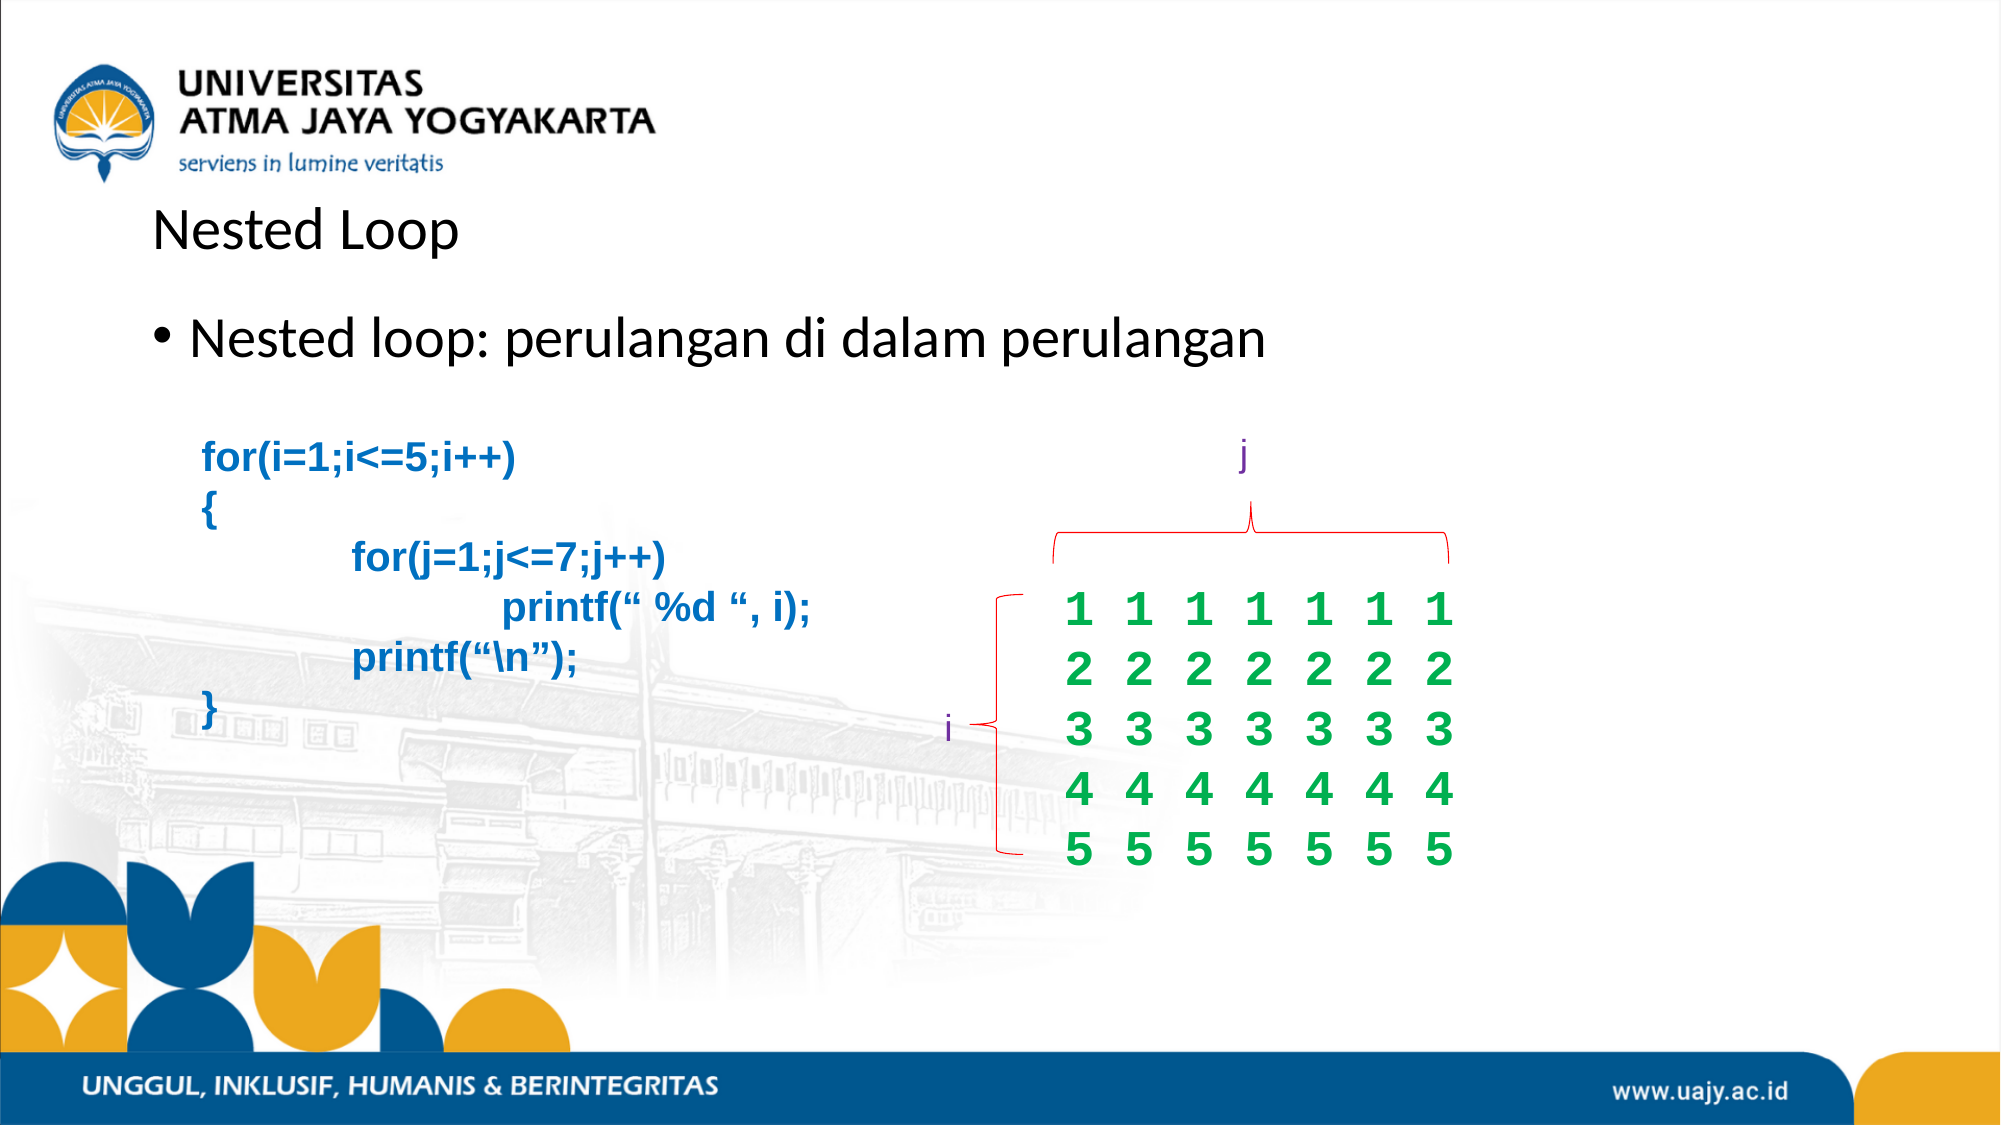

# Nested Loop
Nested loop: perulangan di dalam perulangan

for(i=1;i<=5;i++)
{
	for(j=1;j<=7;j++)
		printf(“ %d “, i);
	printf(“\n”);
}

j
1 1 1 1 1 1 1
2 2 2 2 2 2 2
3 3 3 3 3 3 3
4 4 4 4 4 4 4
5 5 5 5 5 5 5

i